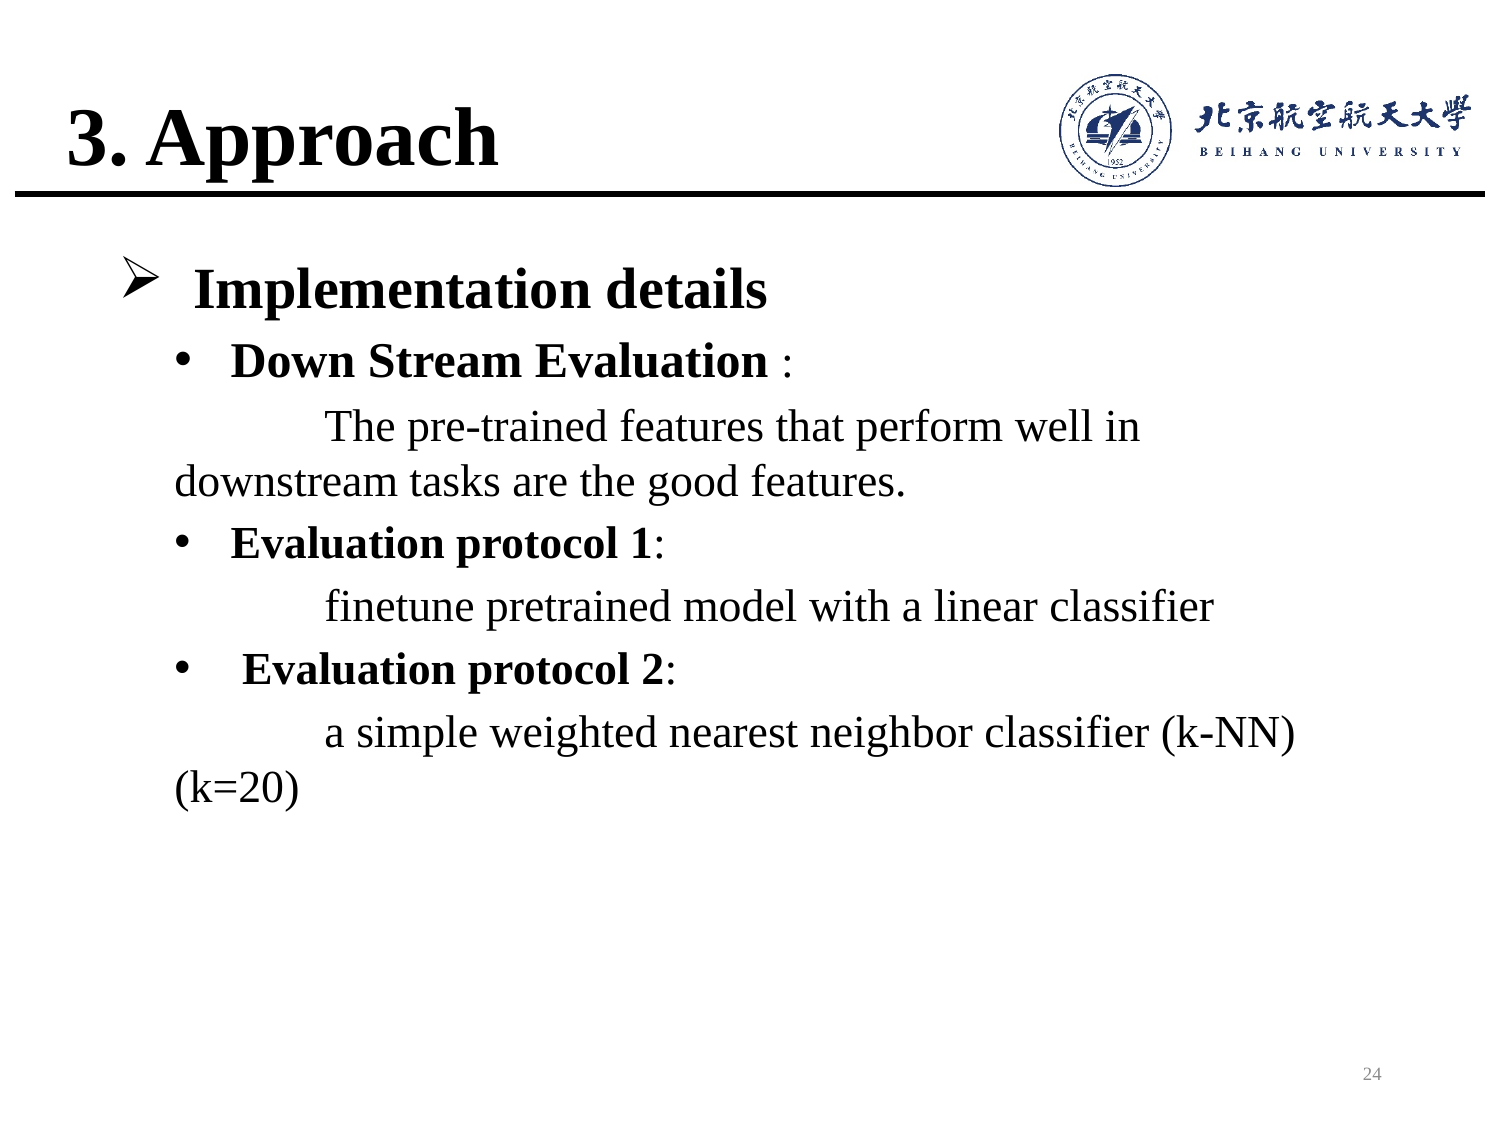

# 3. Approach
Implementation details
Down Stream Evaluation :
	The pre-trained features that perform well in downstream tasks are the good features.
Evaluation protocol 1:
	finetune pretrained model with a linear classifier
 Evaluation protocol 2:
	a simple weighted nearest neighbor classifier (k-NN) (k=20)
24